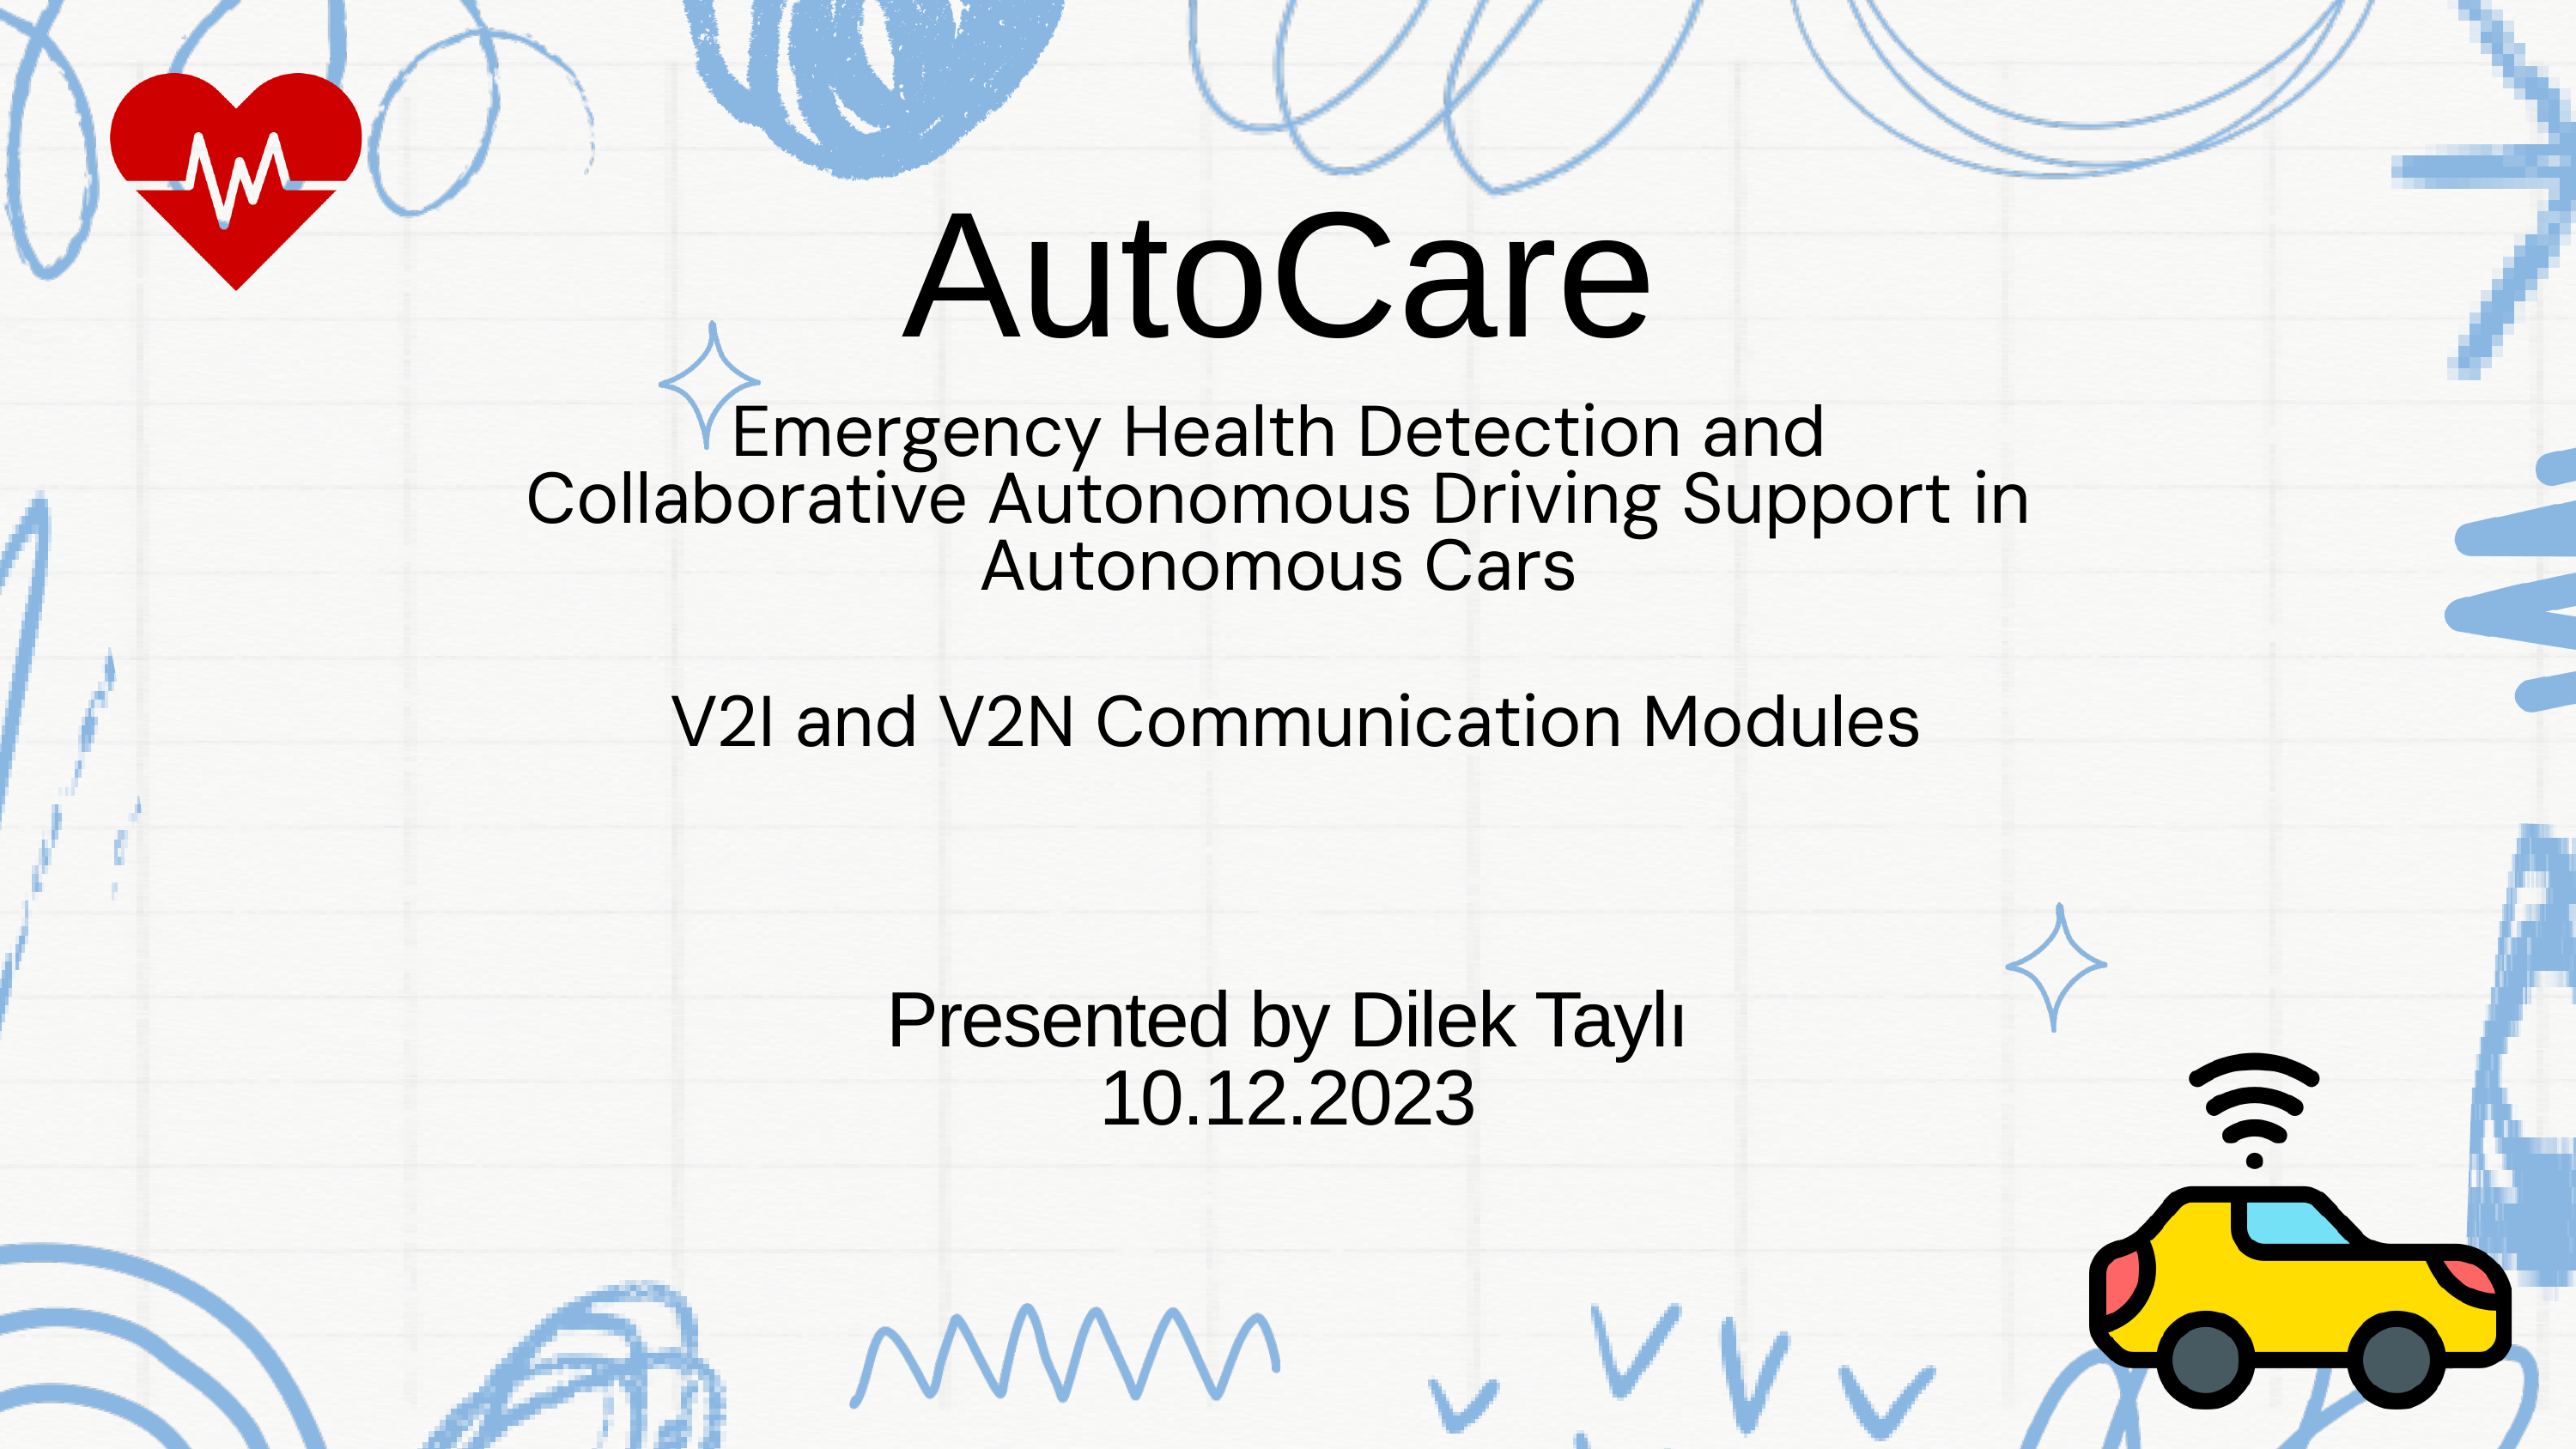

AutoCare

Emergency Health Detection and Collaborative Autonomous Driving Support in Autonomous Cars

V2I and V2N Communication Modules

Presented by Dilek Taylı
10.12.2023